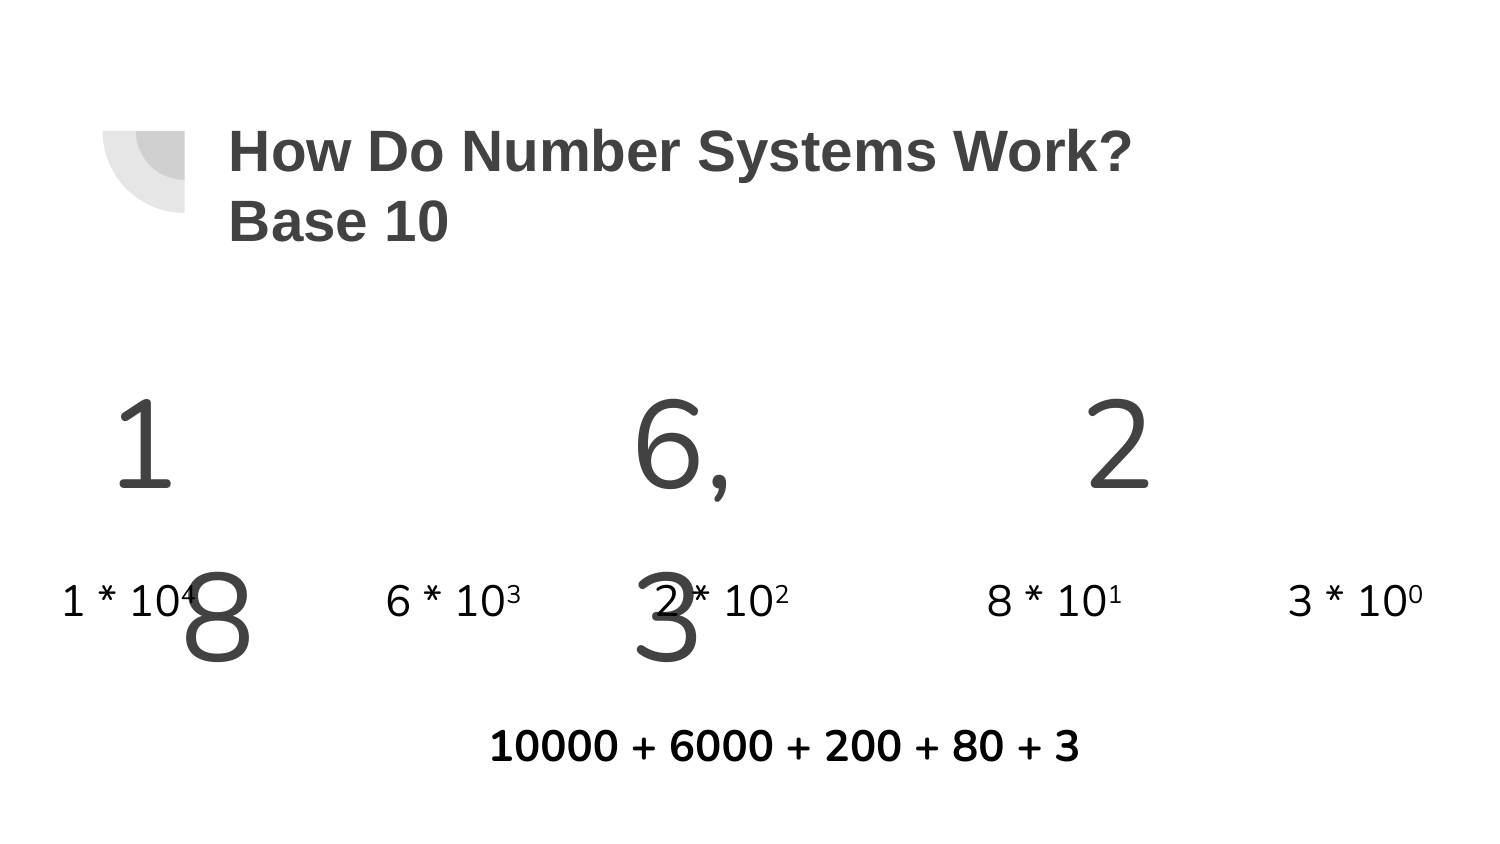

# How Do Number Systems Work?
Base 10
1			6,			2			8			3
1 * 104
6 * 103
2 * 102
8 * 101
3 * 100
10000 + 6000 + 200 + 80 + 3